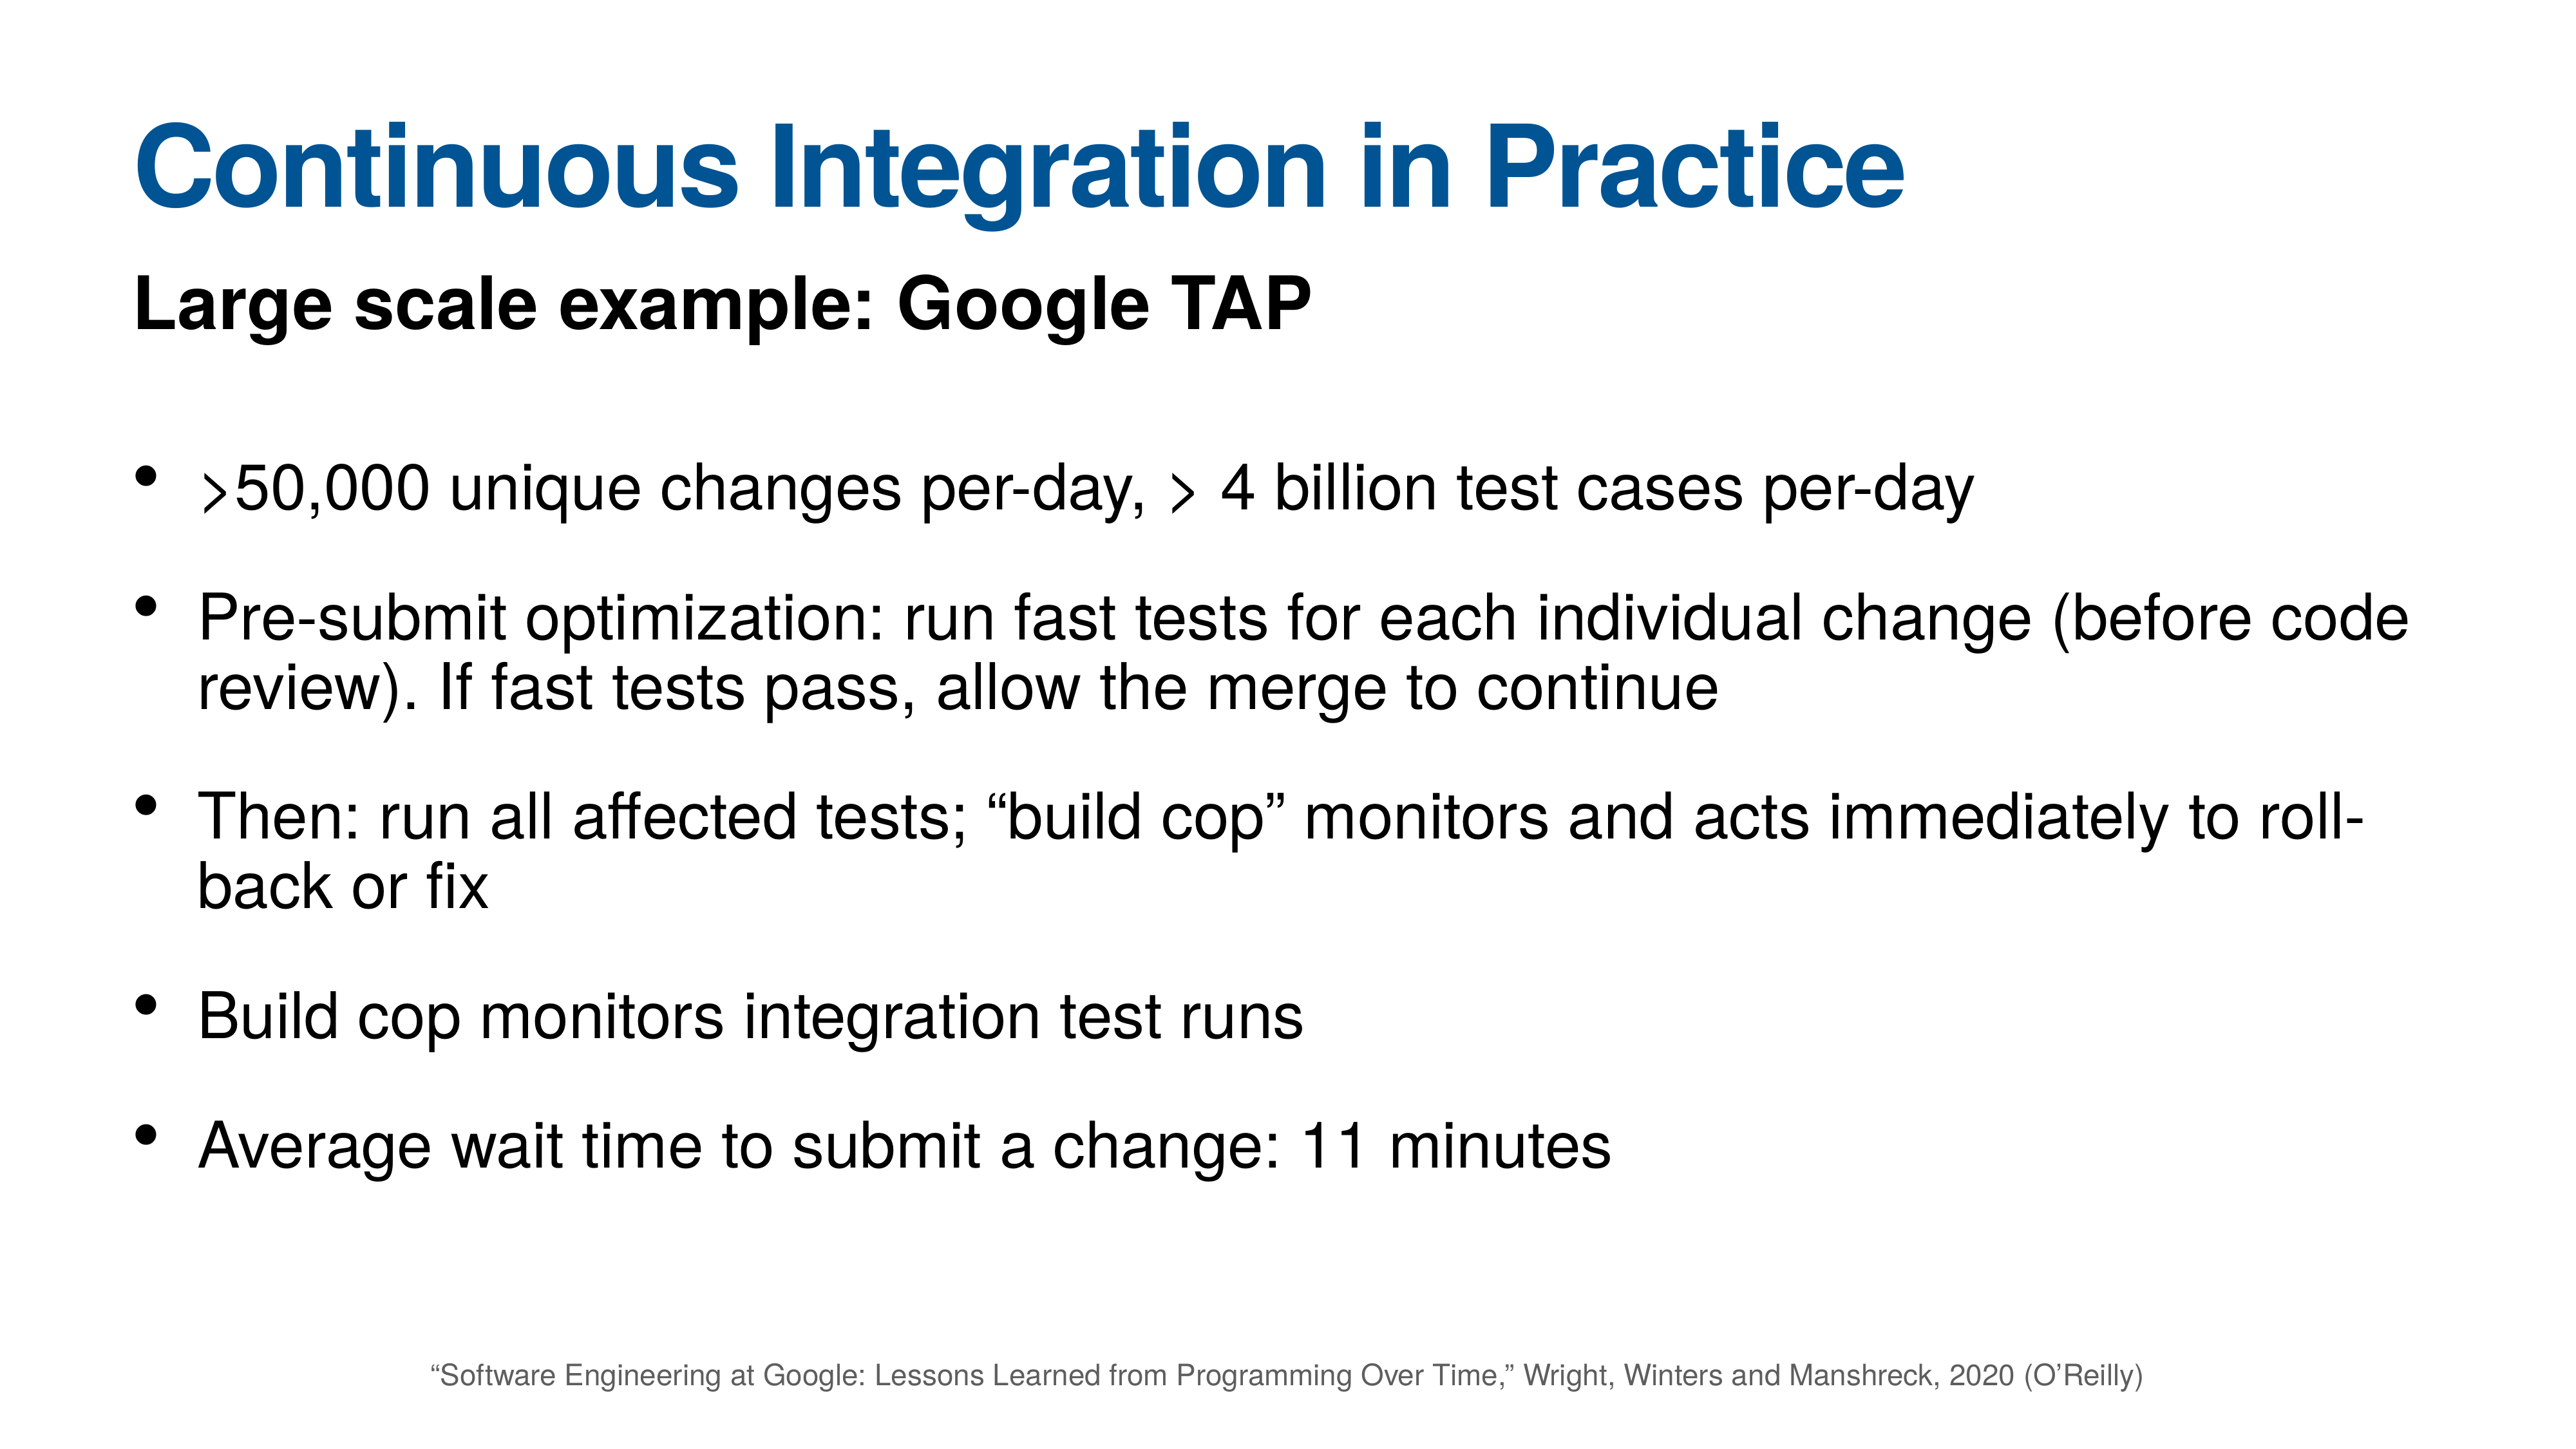

# Continuous Integration in Practice
Large scale example: Google TAP
>50,000 unique changes per-day, > 4 billion test cases per-day
Pre-submit optimization: run fast tests for each individual change (before code review). If fast tests pass, allow the merge to continue
Then: run all affected tests; “build cop” monitors and acts immediately to roll-back or fix
Build cop monitors integration test runs
Average wait time to submit a change: 11 minutes
“Software Engineering at Google: Lessons Learned from Programming Over Time,” Wright, Winters and Manshreck, 2020 (O’Reilly)